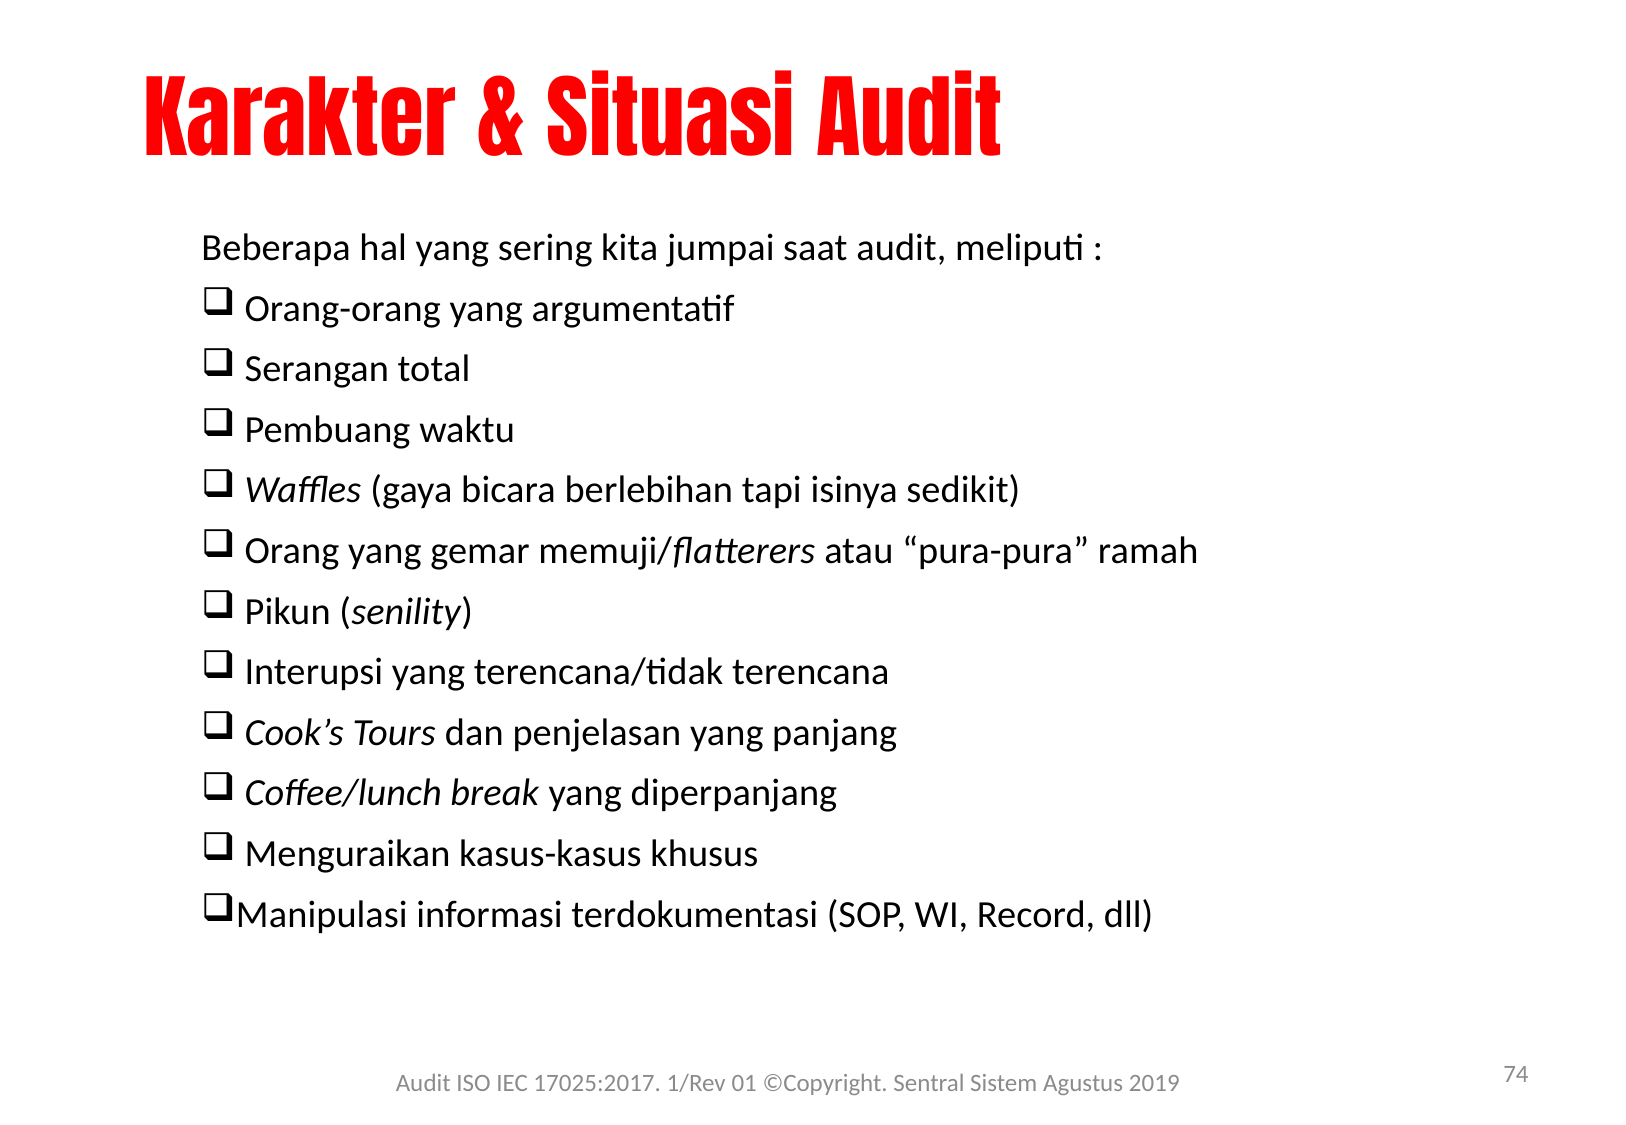

# Karakter & Situasi Audit
Beberapa hal yang sering kita jumpai saat audit, meliputi :
 Orang-orang yang argumentatif
 Serangan total
 Pembuang waktu
 Waffles (gaya bicara berlebihan tapi isinya sedikit)
 Orang yang gemar memuji/flatterers atau “pura-pura” ramah
 Pikun (senility)
 Interupsi yang terencana/tidak terencana
 Cook’s Tours dan penjelasan yang panjang
 Coffee/lunch break yang diperpanjang
 Menguraikan kasus-kasus khusus
Manipulasi informasi terdokumentasi (SOP, WI, Record, dll)
Audit ISO IEC 17025:2017. 1/Rev 01 ©Copyright. Sentral Sistem Agustus 2019
74